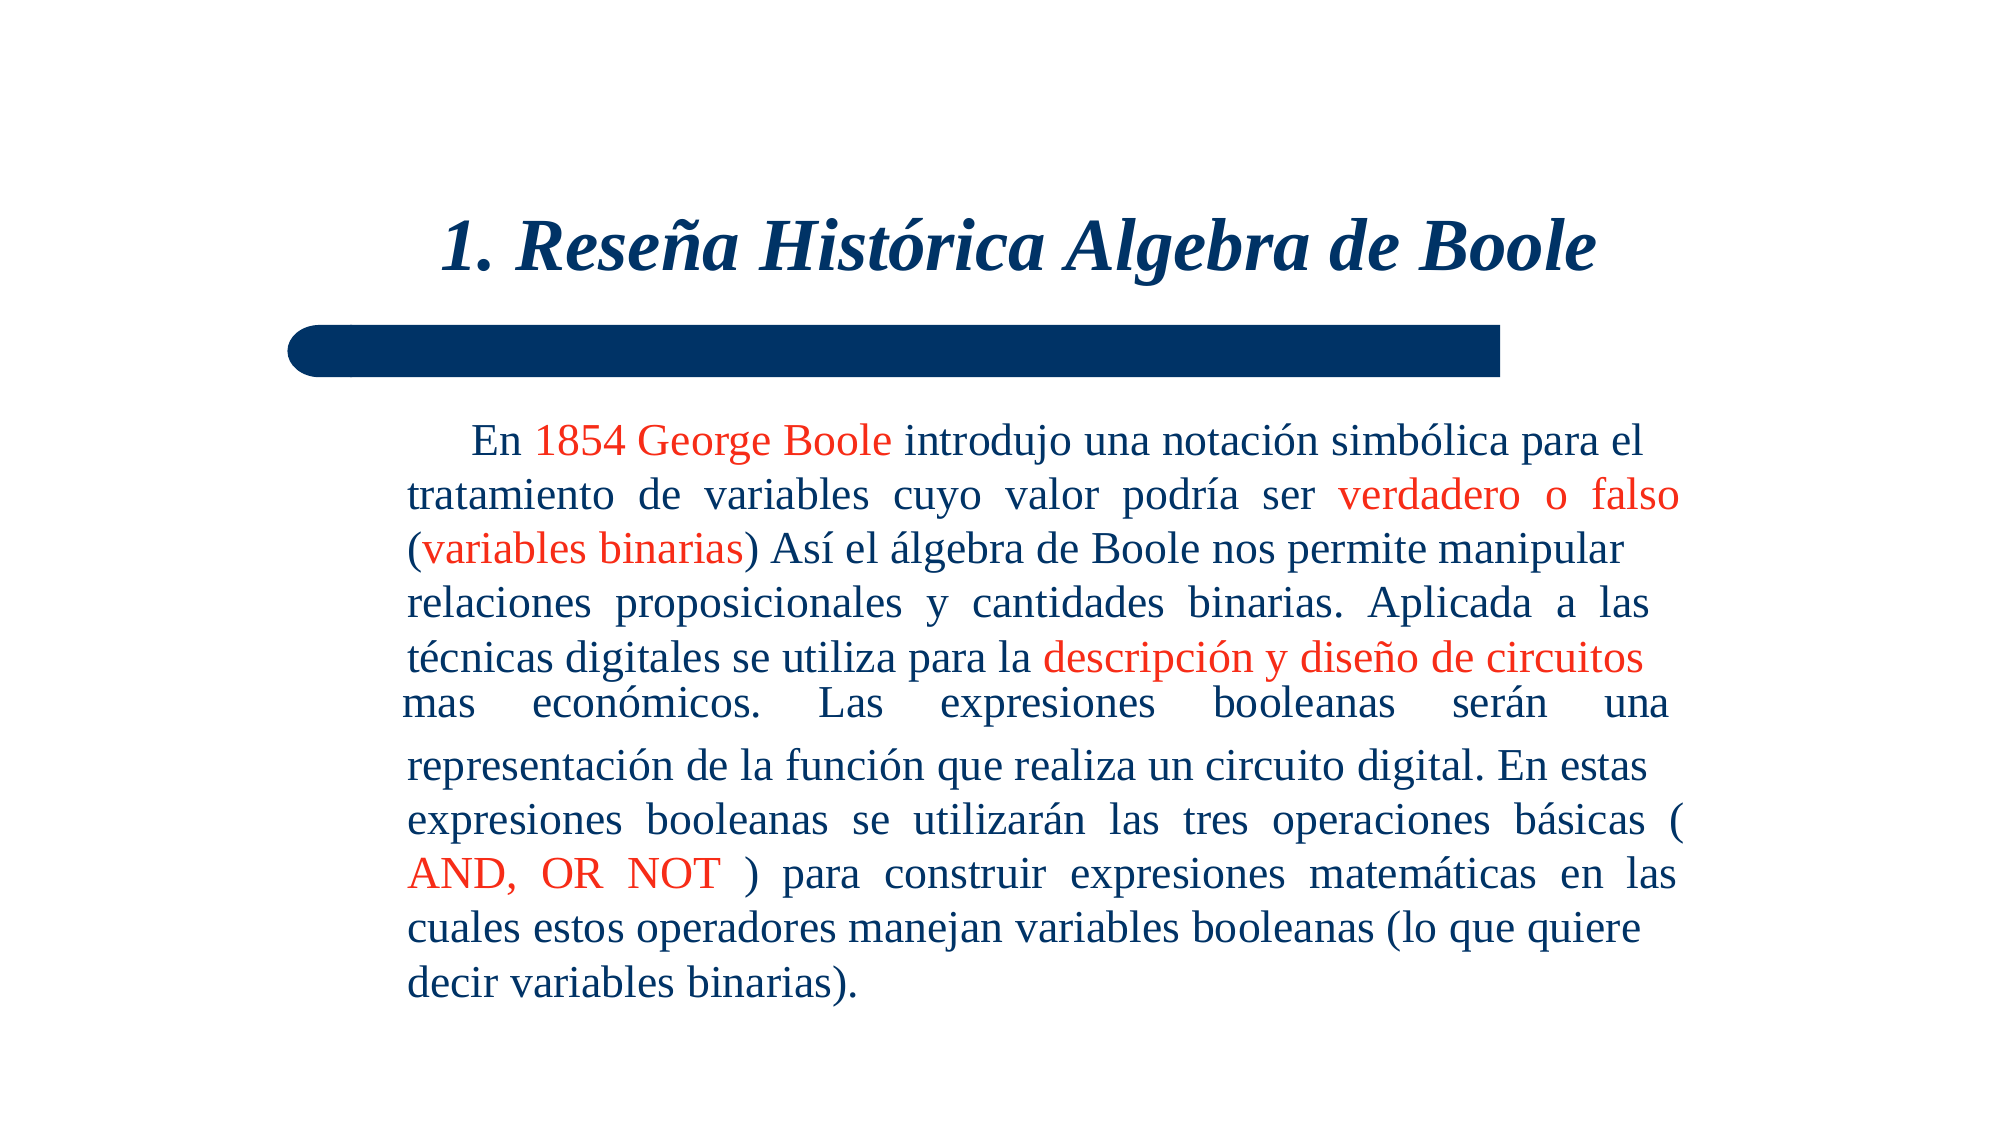

1. Reseña Histórica Algebra de Boole

		En 1854 George Boole introdujo una notación simbólica para el
tratamiento  de  variables  cuyo  valor  podría  ser  verdadero  o  falso
(variables binarias) Así el álgebra de Boole nos permite manipular
relaciones  proposicionales  y  cantidades  binarias.  Aplicada  a  las
técnicas digitales se utiliza para la descripción y diseño de circuitos

mas
económicos.
Las
expresiones
booleanas
serán
una
representación de la función que realiza un circuito digital. En estas
expresiones  booleanas  se  utilizarán  las  tres  operaciones  básicas  (
AND,  OR  NOT  )  para  construir  expresiones  matemáticas  en  las
cuales estos operadores manejan variables booleanas (lo que quiere
decir variables binarias).